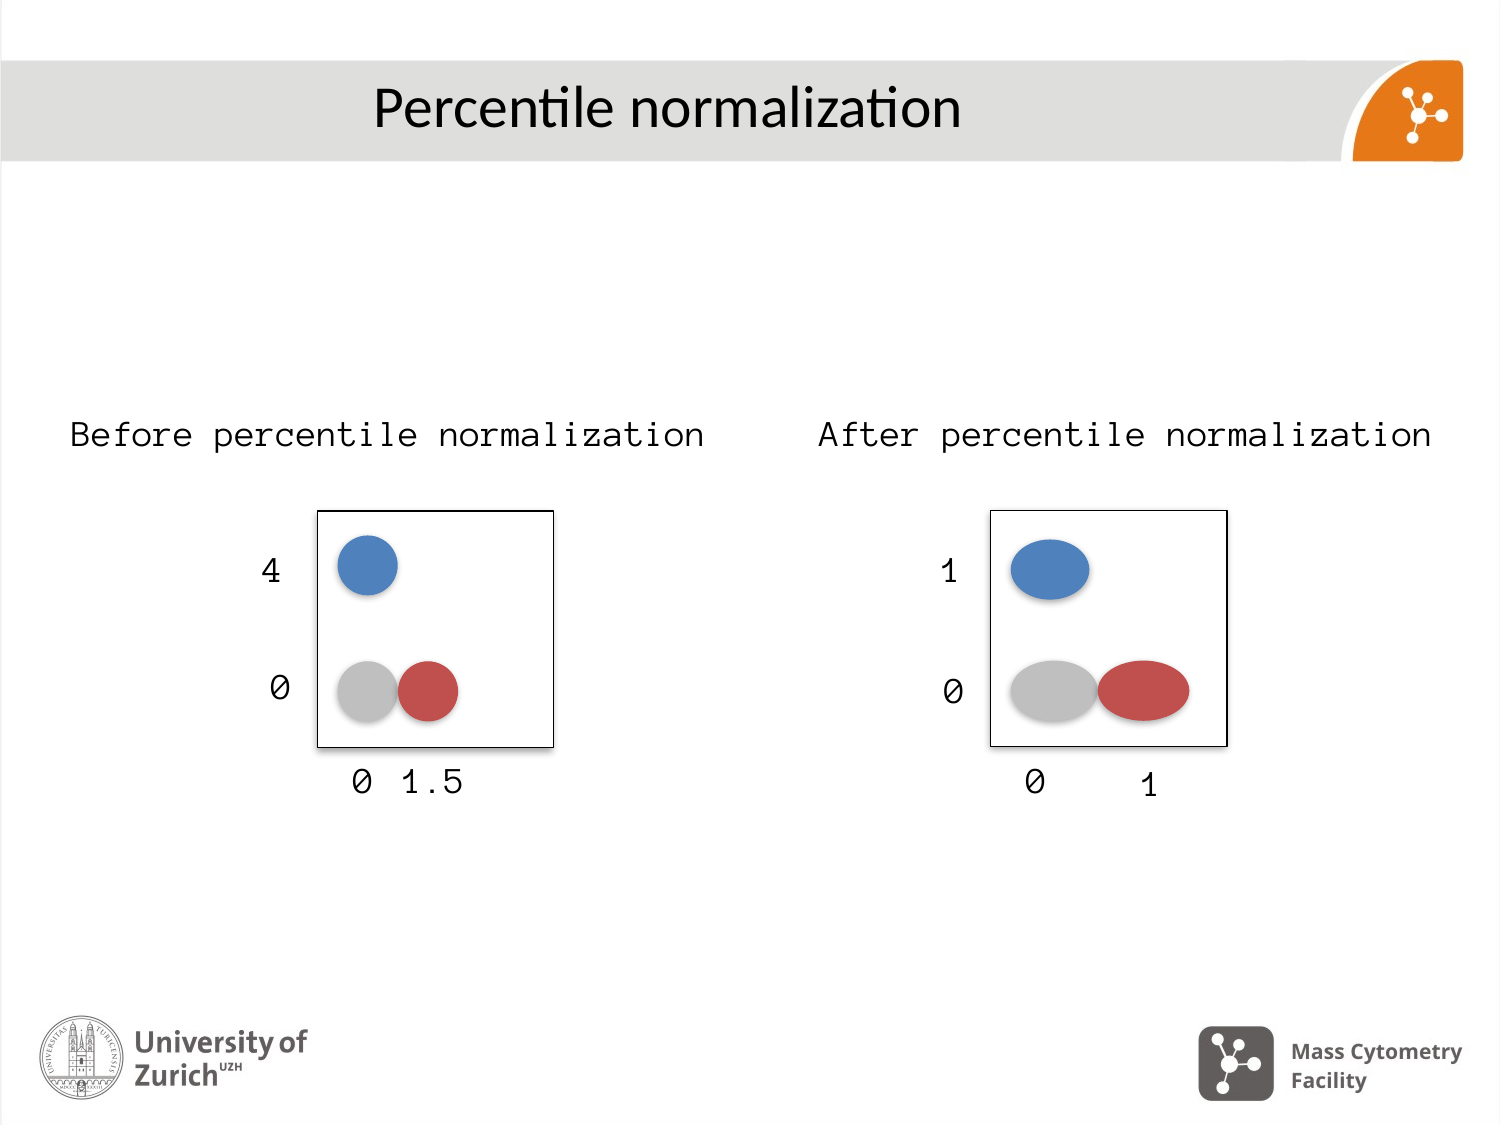

# Percentile normalization
Before percentile normalization
After percentile normalization

1
0
0
1

4
0
0
1.5